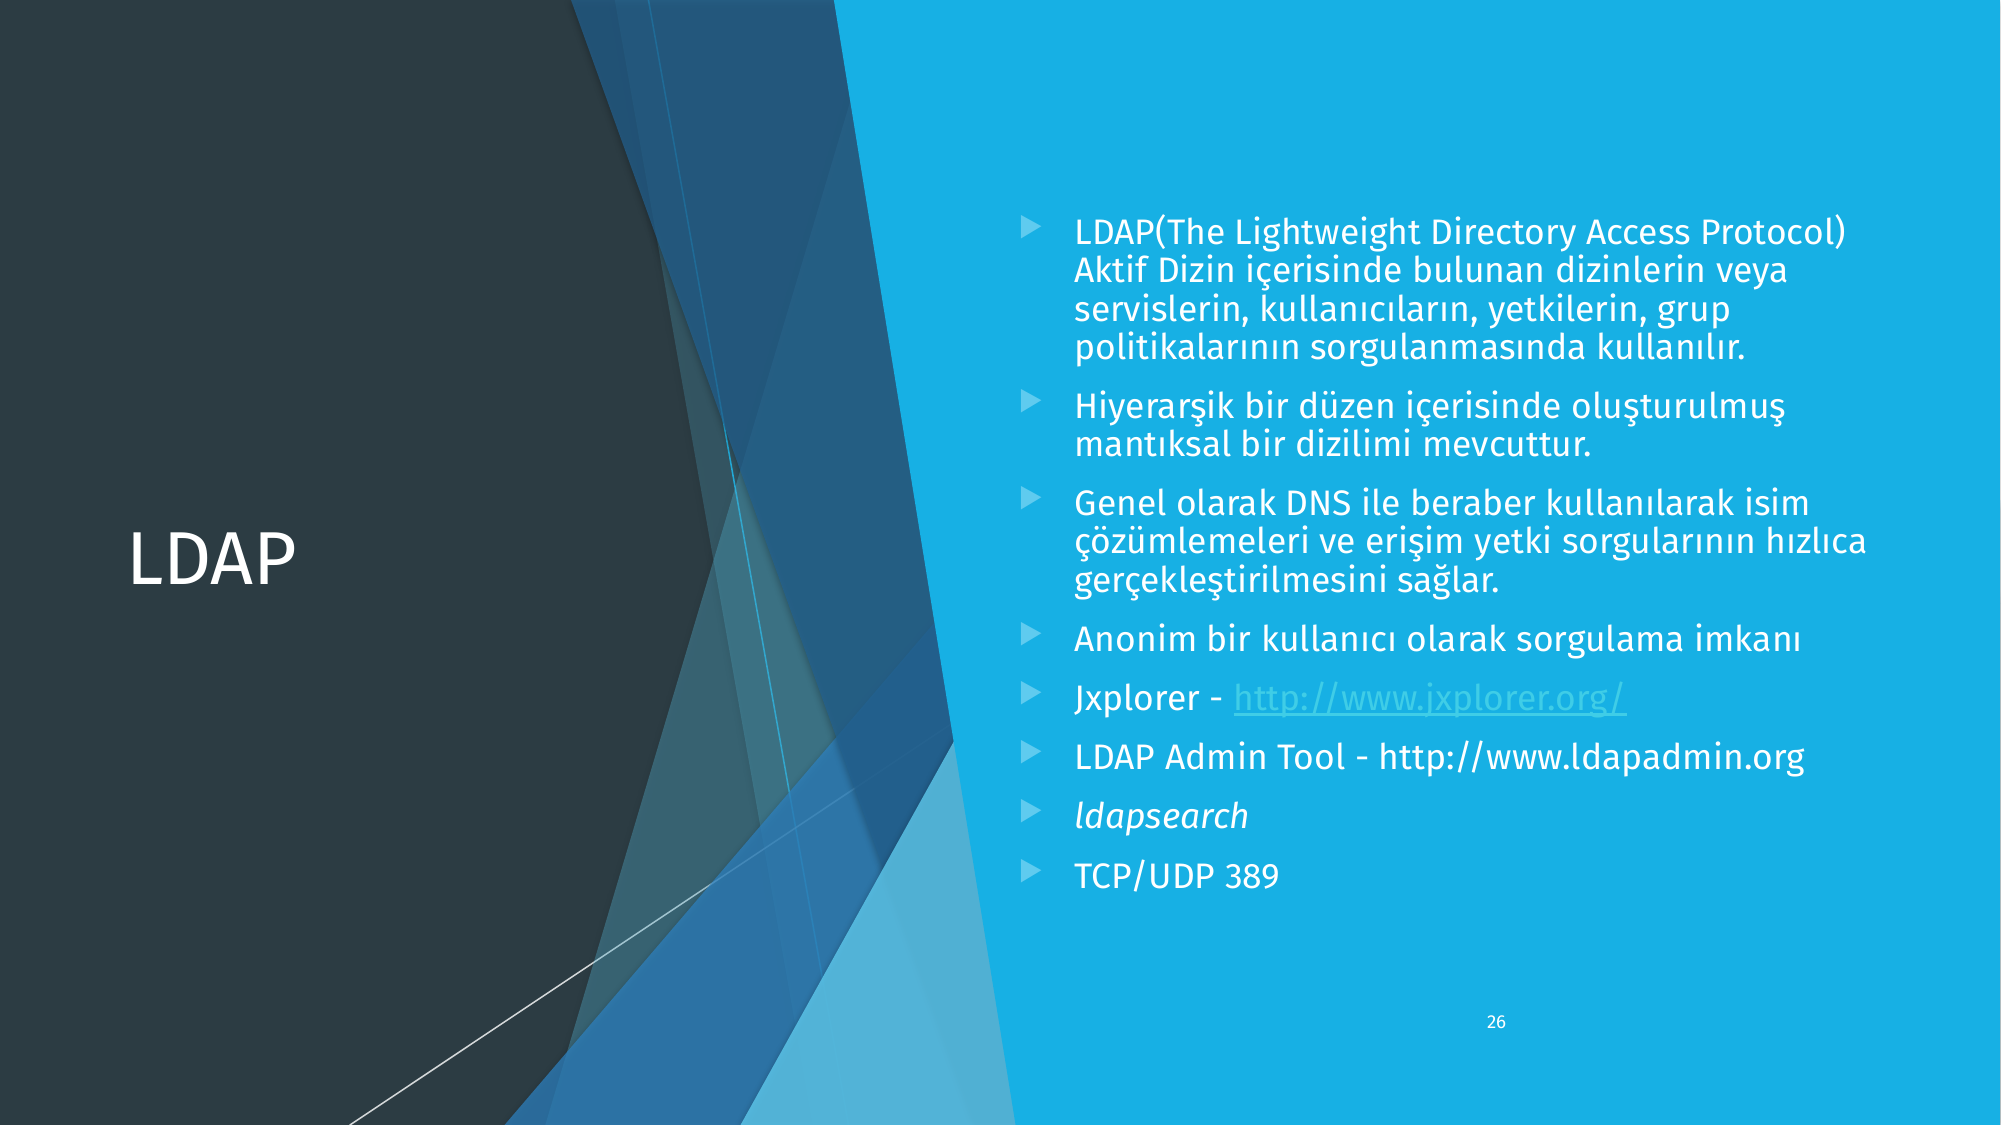

# LDAP
LDAP(The Lightweight Directory Access Protocol) Aktif Dizin içerisinde bulunan dizinlerin veya servislerin, kullanıcıların, yetkilerin, grup politikalarının sorgulanmasında kullanılır.
Hiyerarşik bir düzen içerisinde oluşturulmuş mantıksal bir dizilimi mevcuttur.
Genel olarak DNS ile beraber kullanılarak isim çözümlemeleri ve erişim yetki sorgularının hızlıca gerçekleştirilmesini sağlar.
Anonim bir kullanıcı olarak sorgulama imkanı
Jxplorer - http://www.jxplorer.org/
LDAP Admin Tool - http://www.ldapadmin.org
ldapsearch
TCP/UDP 389

26